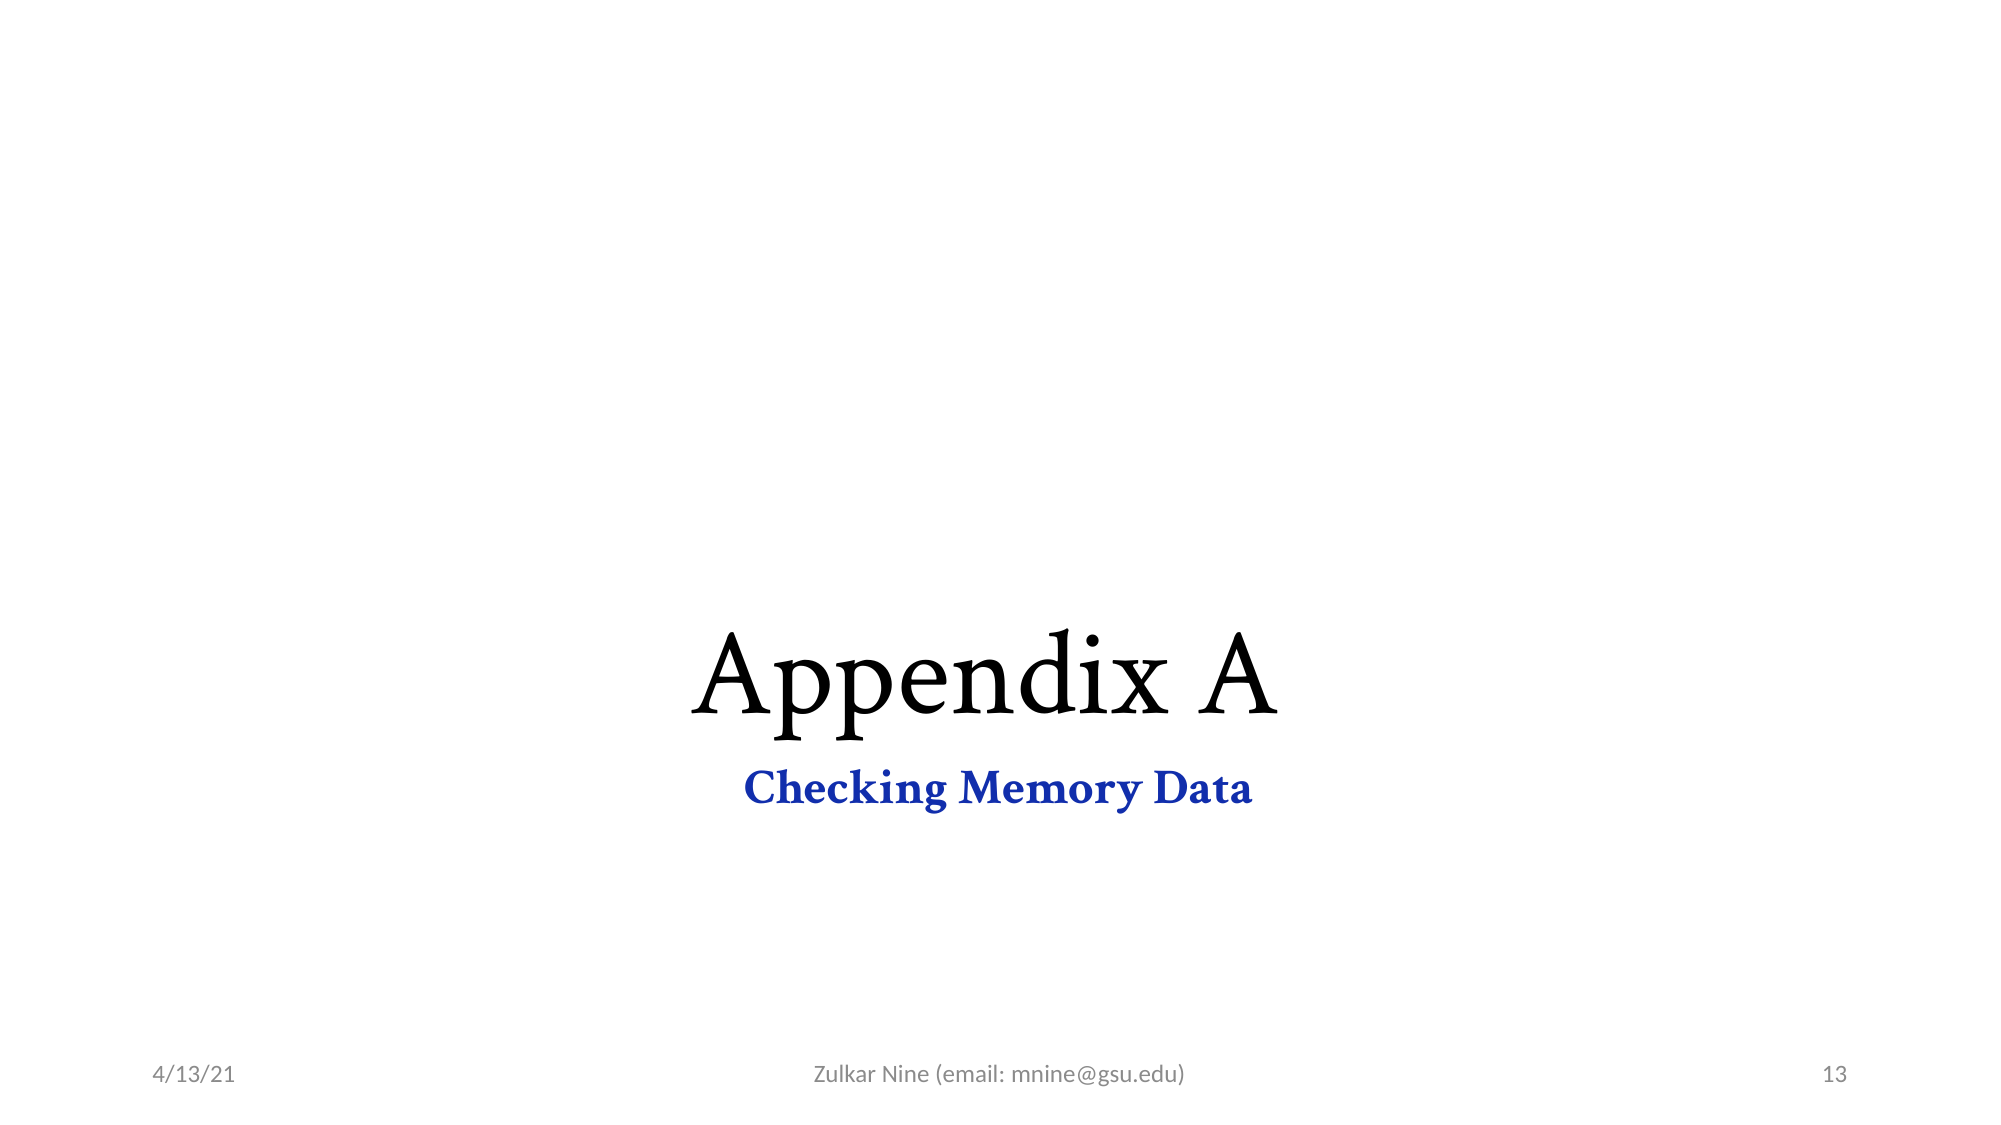

# Appendix A
Checking Memory Data
4/13/21
Zulkar Nine (email: mnine@gsu.edu)
13